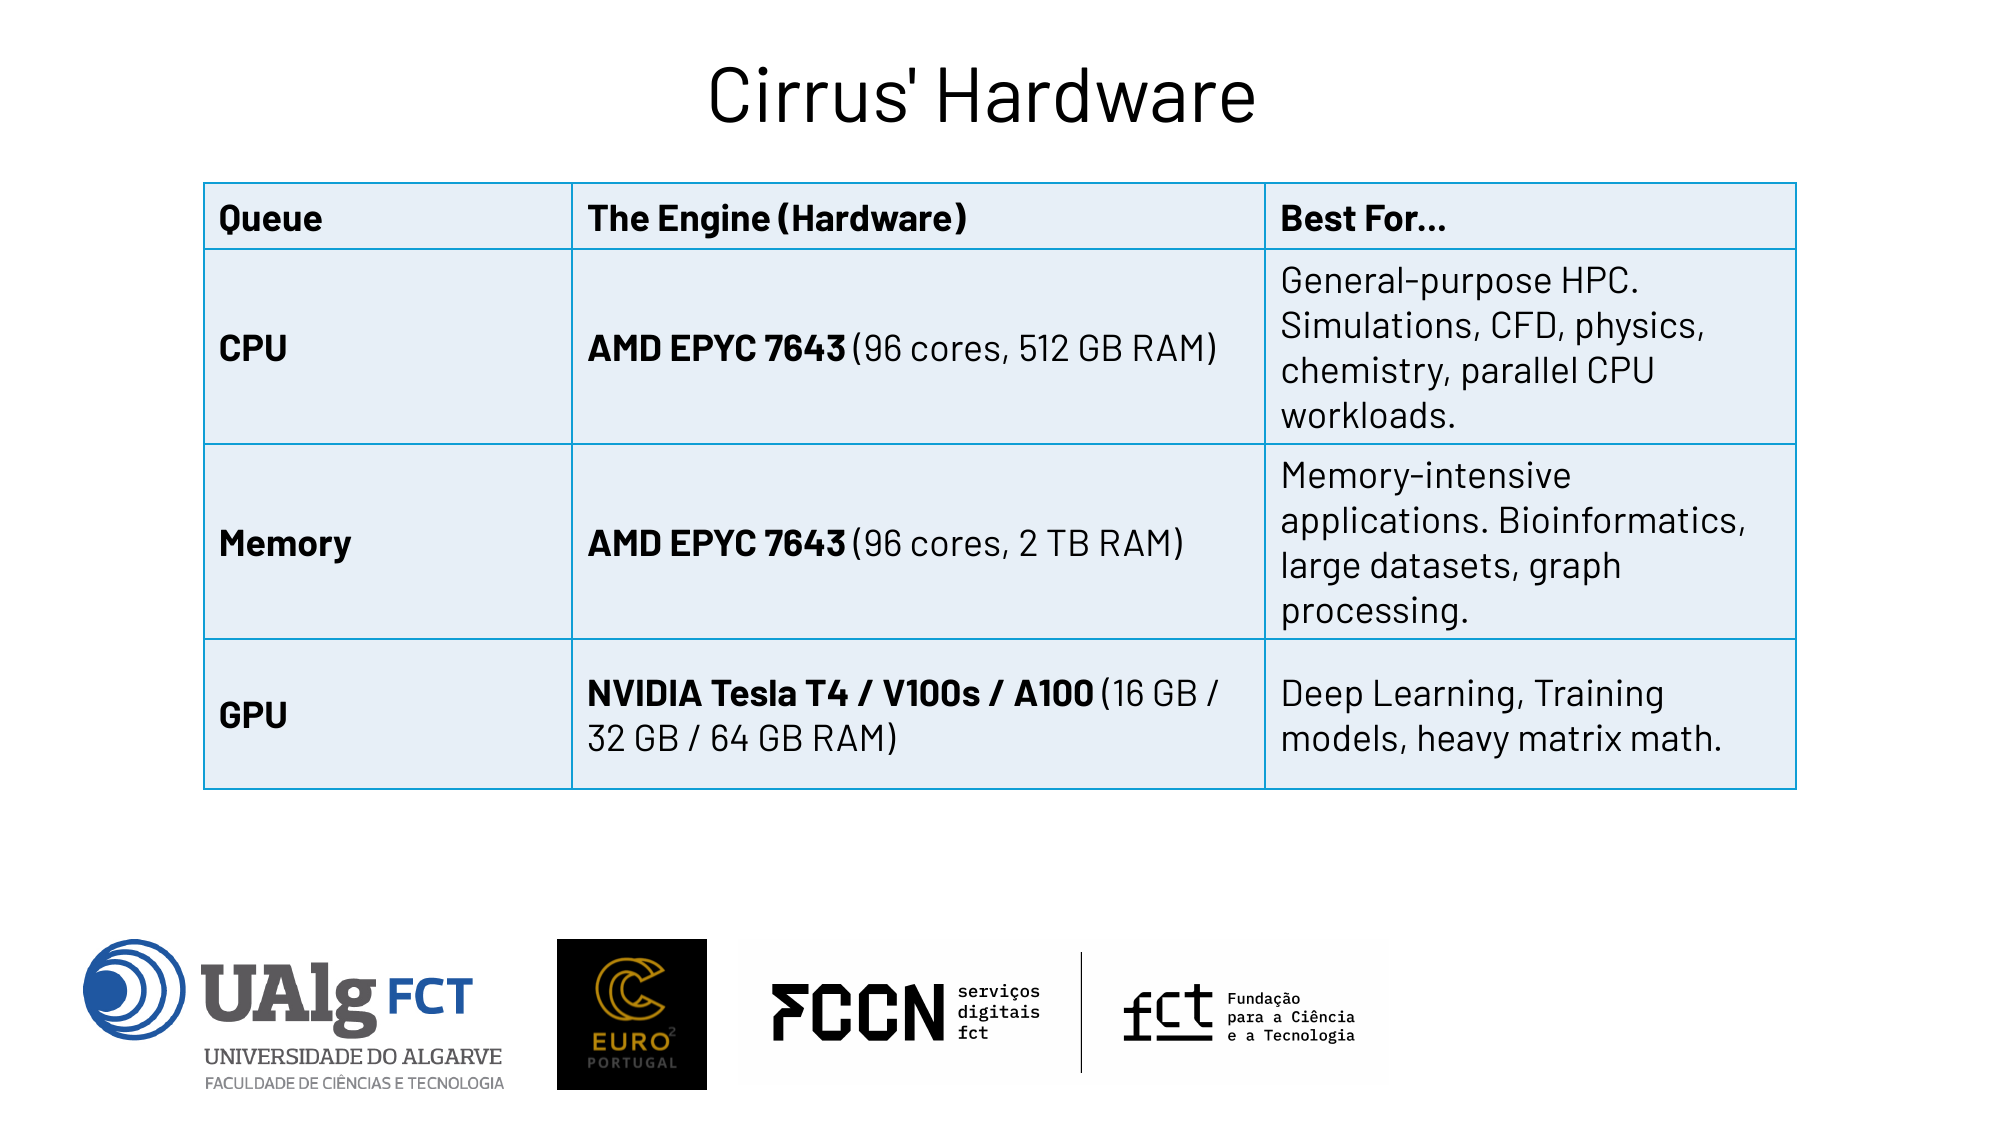

Cirrus' Hardware
| Queue | The Engine (Hardware) | Best For... |
| --- | --- | --- |
| CPU | AMD EPYC 7643 (96 cores, 512 GB RAM) | General-purpose HPC. Simulations, CFD, physics, chemistry, parallel CPU workloads. |
| Memory | AMD EPYC 7643 (96 cores, 2 TB RAM) | Memory-intensive applications. Bioinformatics, large datasets, graph processing. |
| GPU | NVIDIA Tesla T4 / V100s / A100 (16 GB / 32 GB / 64 GB RAM) | Deep Learning, Training models, heavy matrix math. |